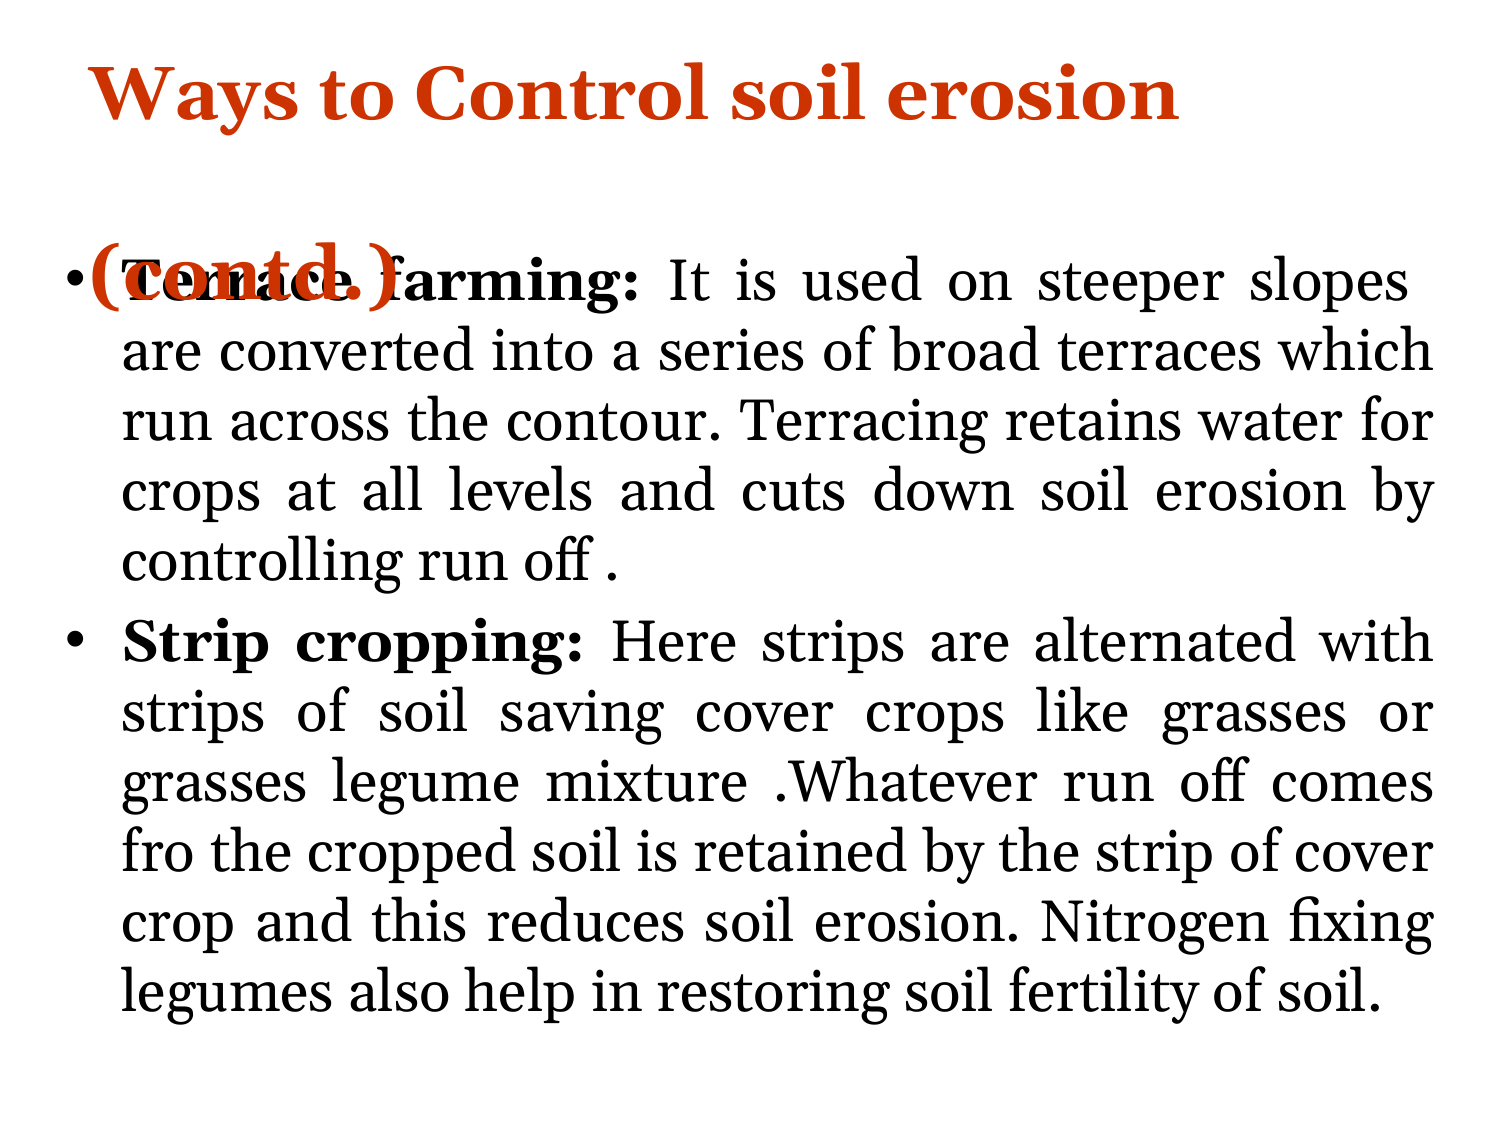

Ways to Control soil erosion                                                                               (contd.)
Terrace farming: It is used on steeper slopes  are converted into a series of broad terraces which run across the contour. Terracing retains water for crops at all levels and cuts down soil erosion by controlling run off .
Strip cropping: Here strips are alternated with strips of soil saving cover crops like grasses or grasses legume mixture .Whatever run off comes fro the cropped soil is retained by the strip of cover crop and this reduces soil erosion. Nitrogen fixing legumes also help in restoring soil fertility of soil.